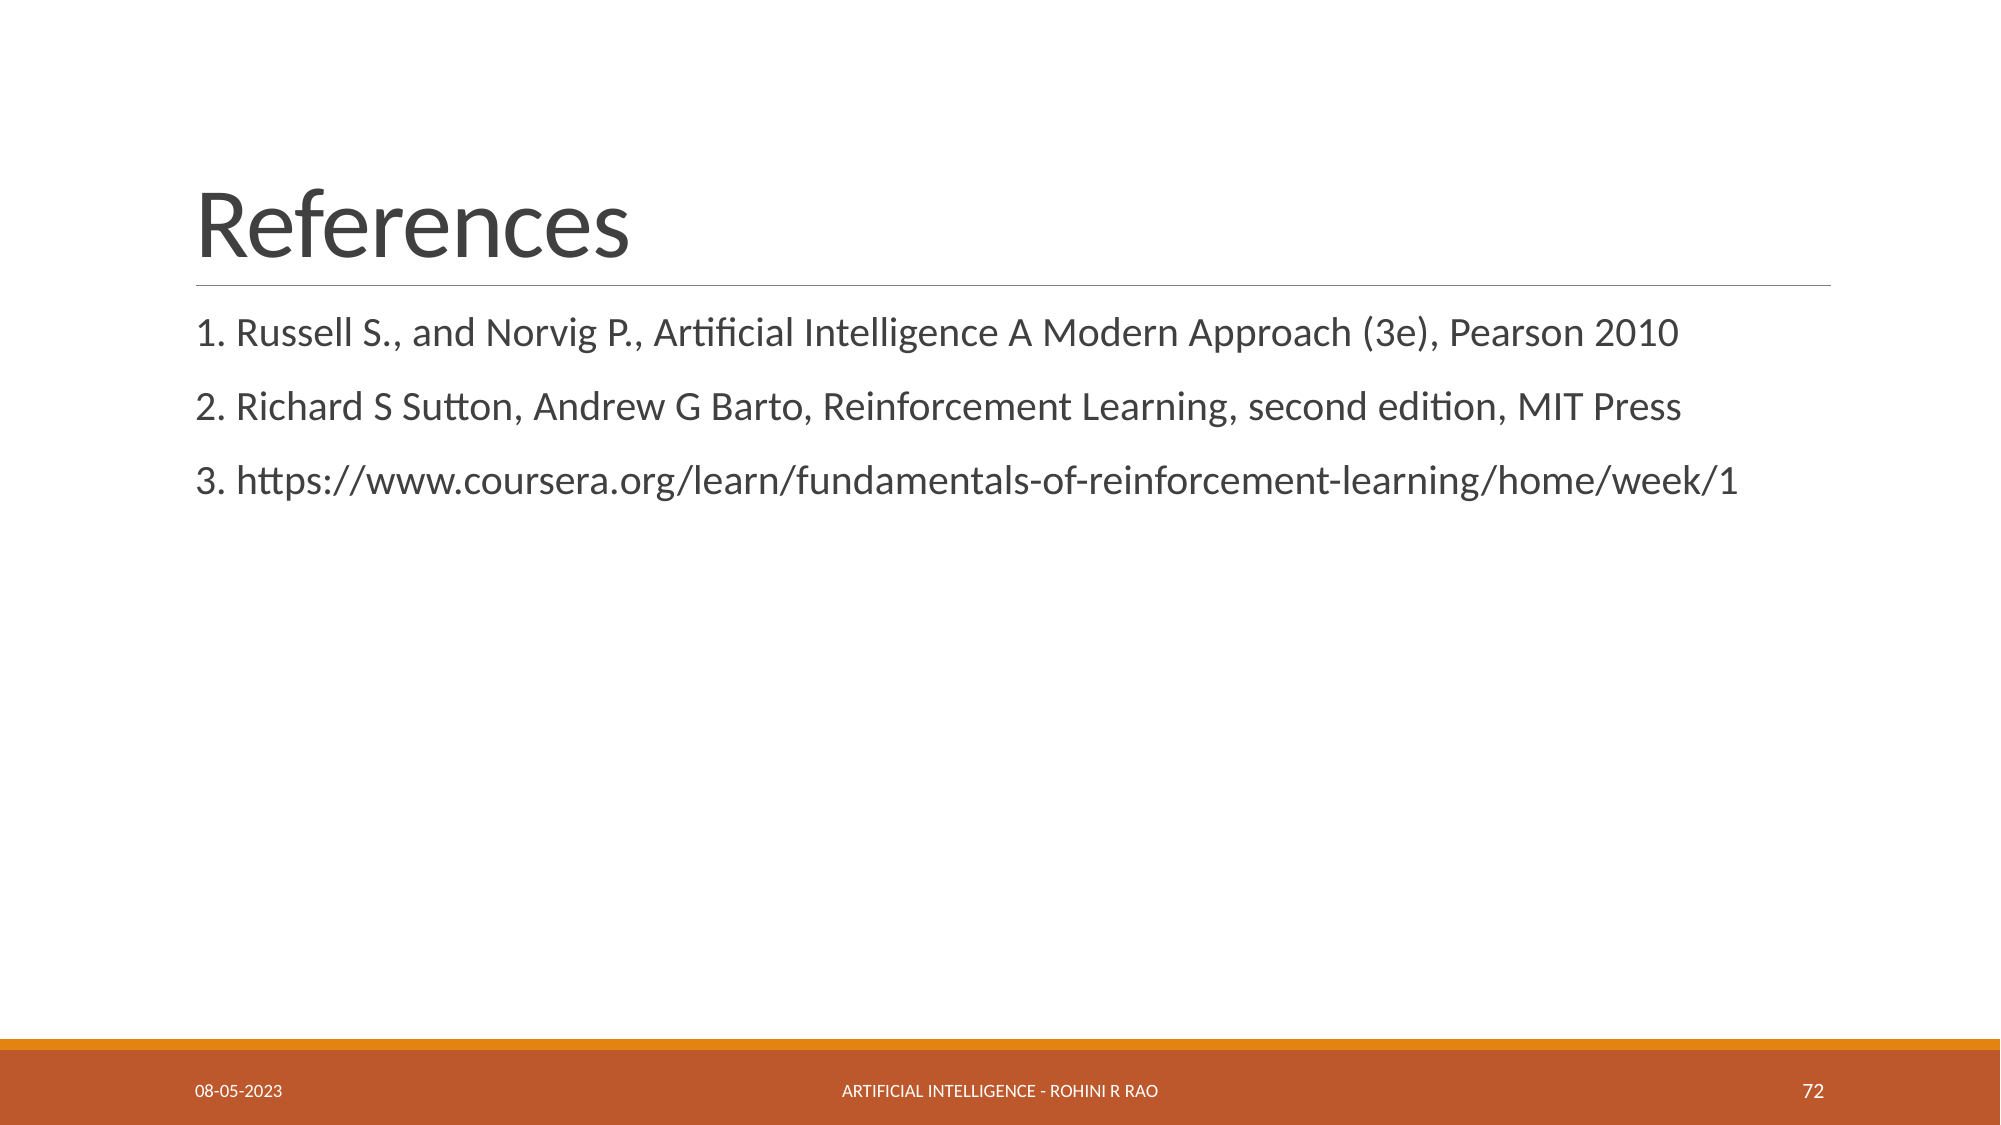

# References
1. Russell S., and Norvig P., Artificial Intelligence A Modern Approach (3e), Pearson 2010
2. Richard S Sutton, Andrew G Barto, Reinforcement Learning, second edition, MIT Press
3. https://www.coursera.org/learn/fundamentals-of-reinforcement-learning/home/week/1

08-05-2023
Artificial Intelligence - Rohini R Rao
72